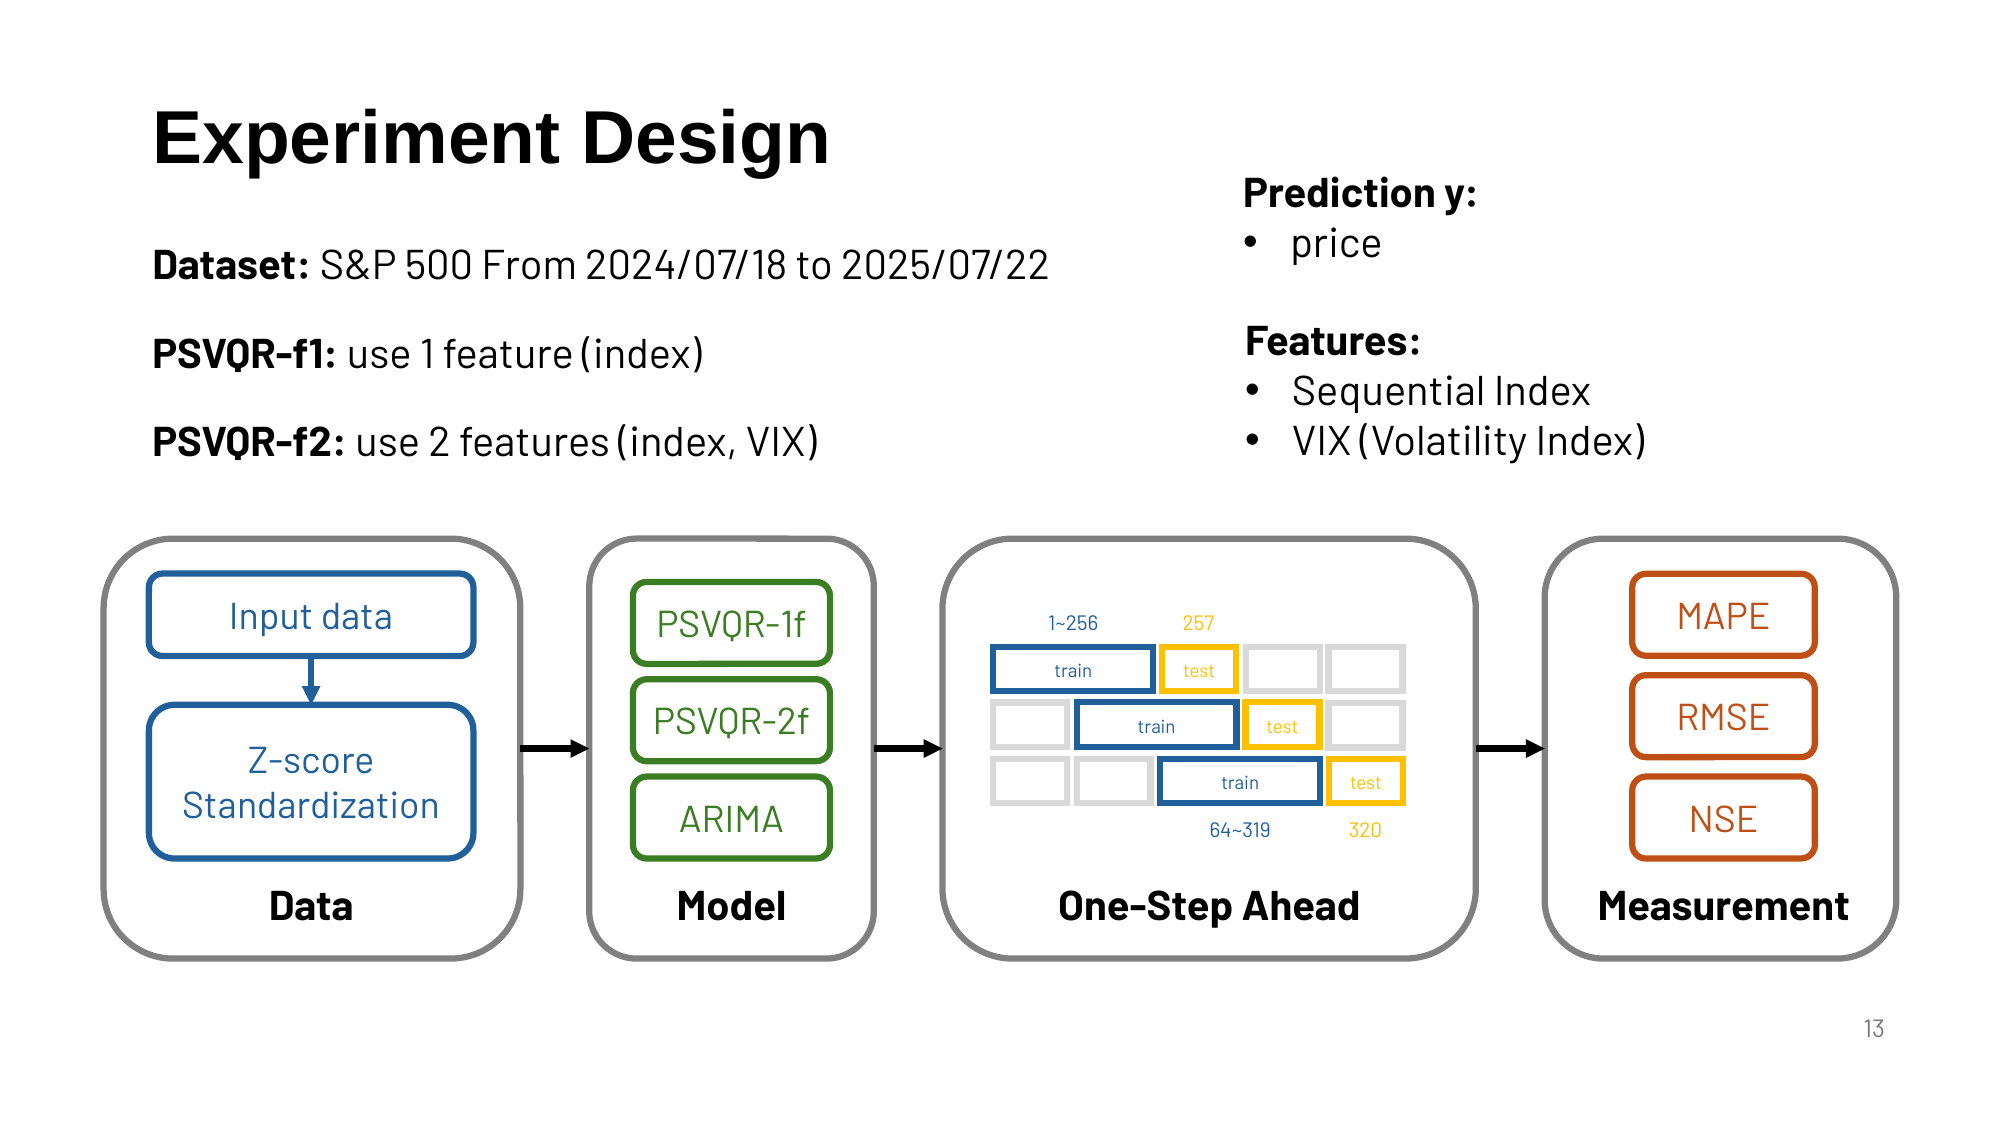

# Experiment Design
Prediction y:
price
Dataset: S&P 500 From 2024/07/18 to 2025/07/22
Features:
Sequential Index
VIX (Volatility Index)
PSVQR-f1: use 1 feature (index)
PSVQR-f2: use 2 features (index, VIX)

Input data

Z-score Standardization
Data

PSVQR-1f

PSVQR-2f

ARIMA
Model

1~256
257

train

test

train

test

train

test
64~319
320
One-Step Ahead

MAPE

RMSE

NSE
Measurement
13